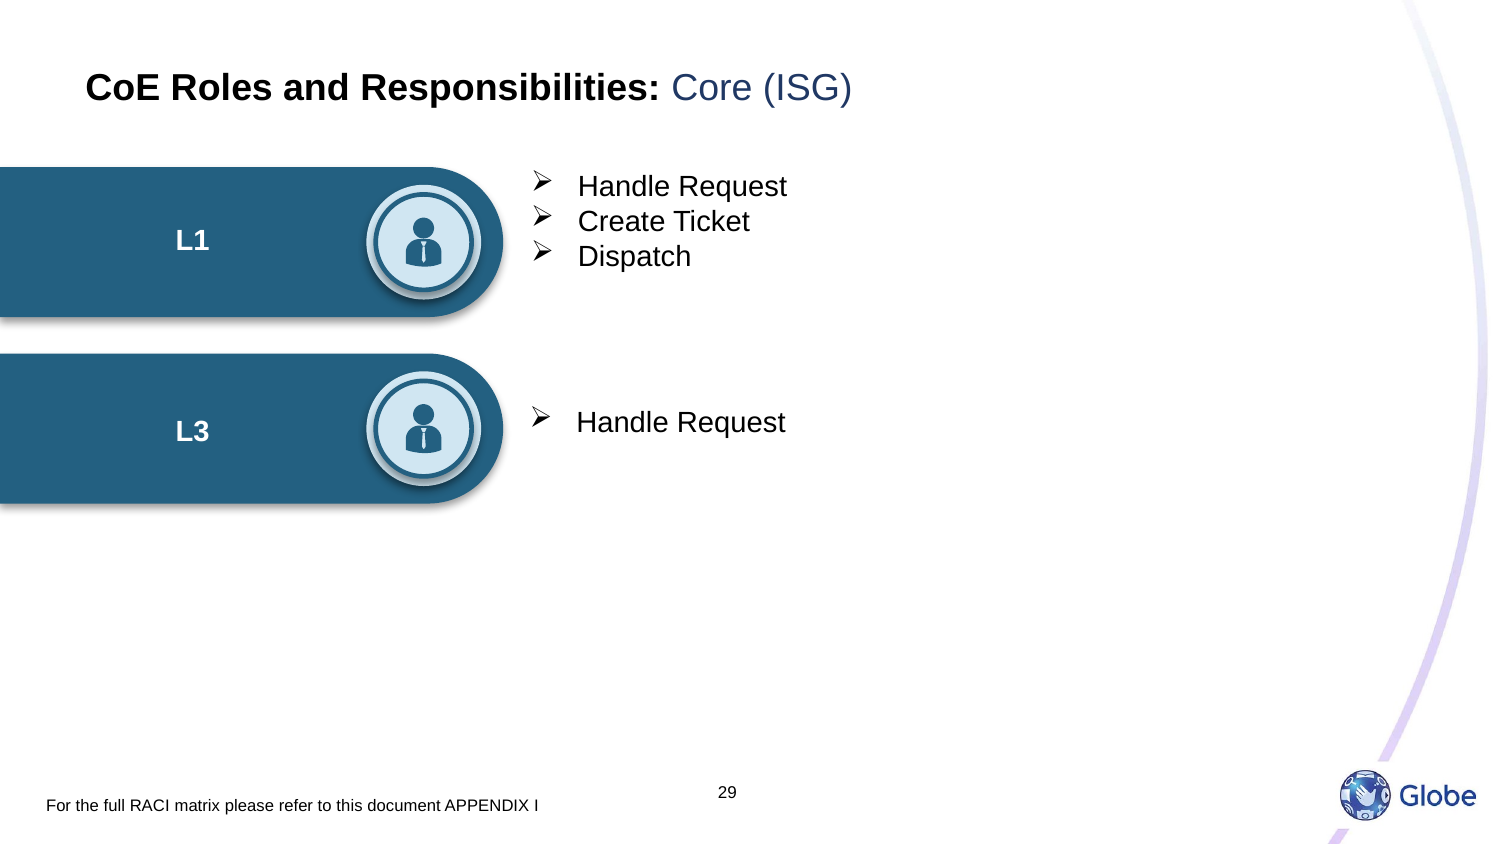

# CoE Roles and Responsibilities: Core (ISG)
Handle Request
Create Ticket
Dispatch

L1

L3
Handle Request
For the full RACI matrix please refer to this document APPENDIX I